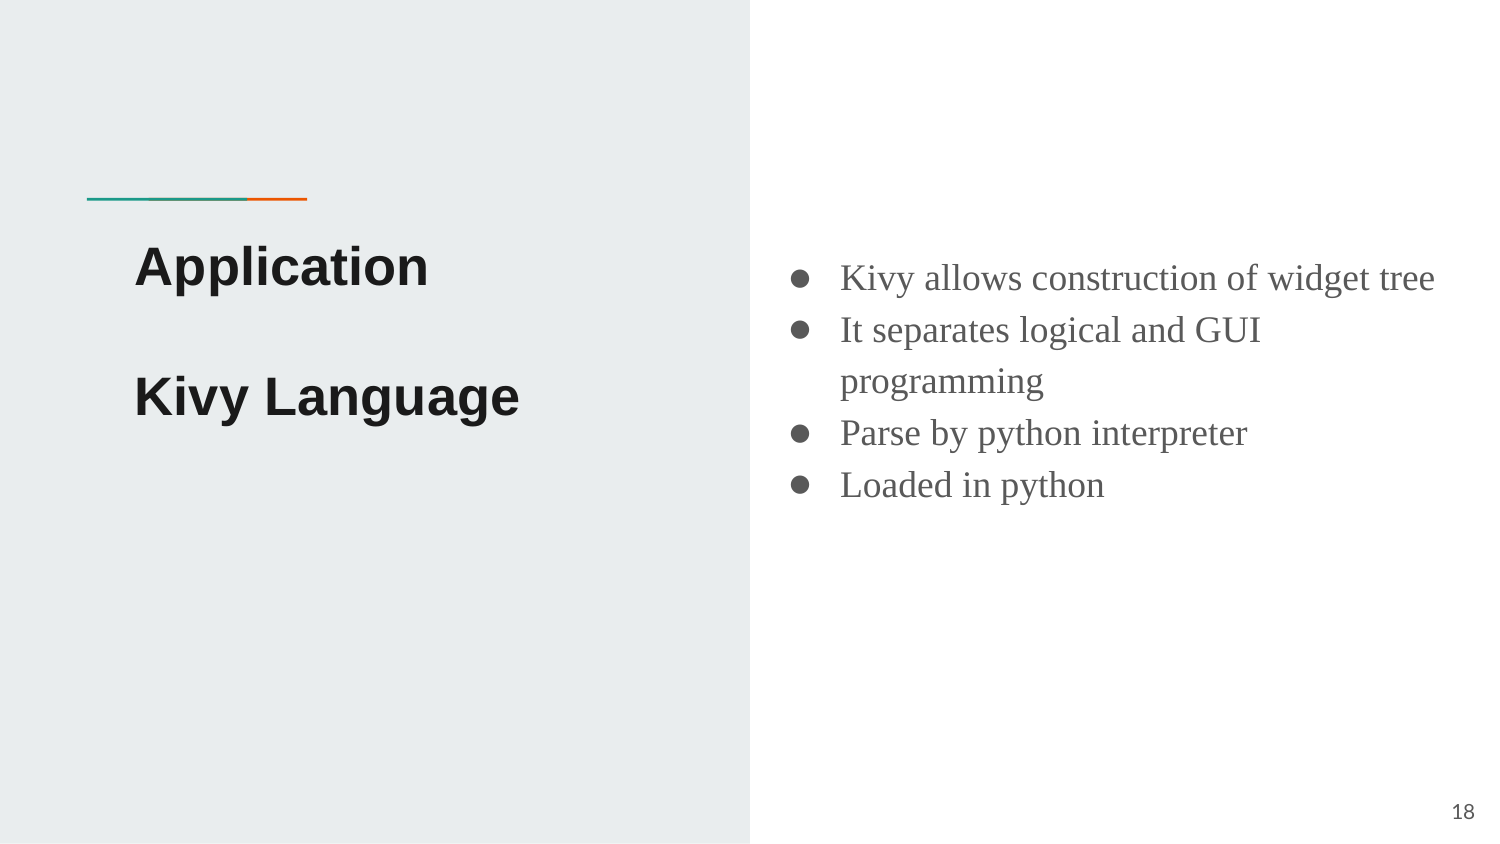

# Application Kivy Language
Kivy allows construction of widget tree
It separates logical and GUI programming
Parse by python interpreter
Loaded in python

18